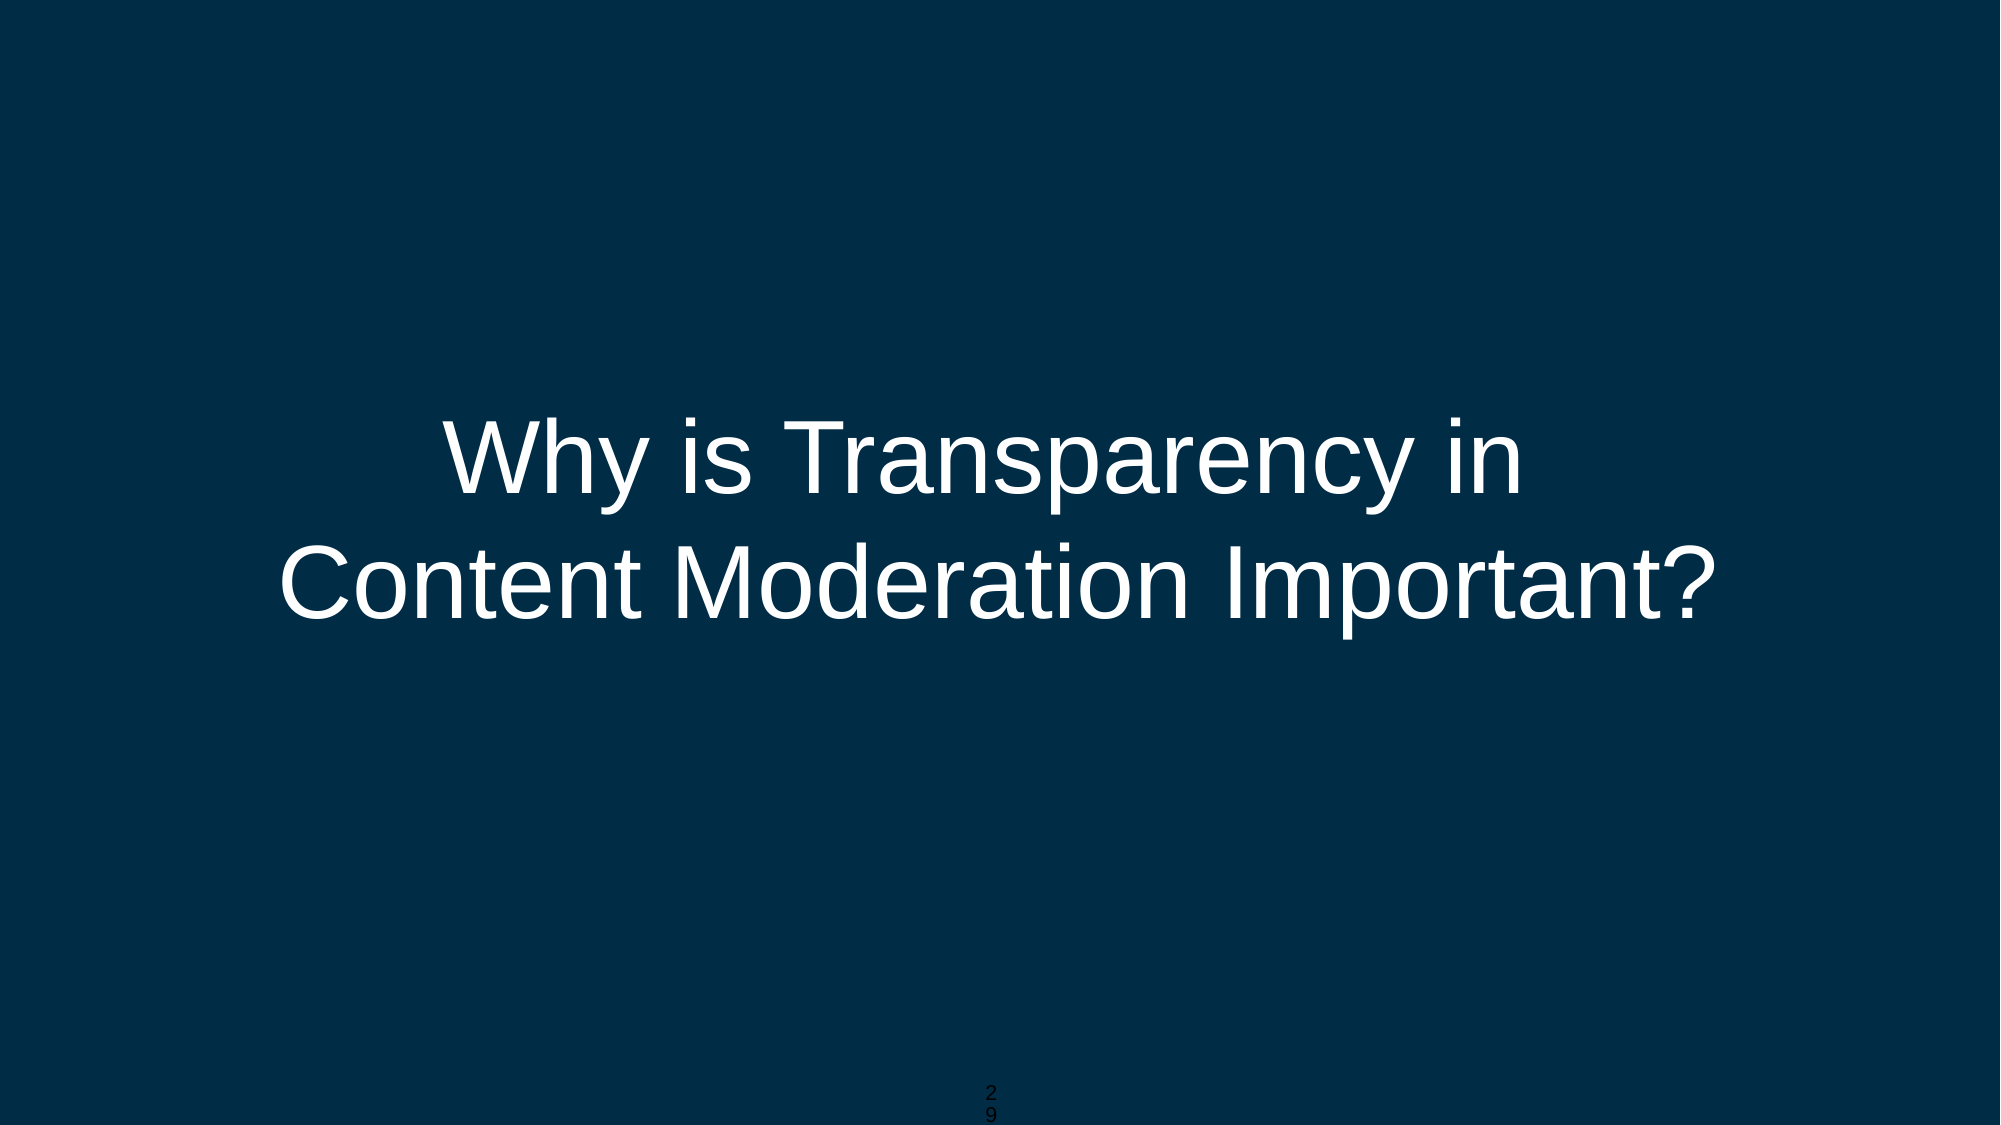

# Why is Transparency in Content Moderation Important?

29